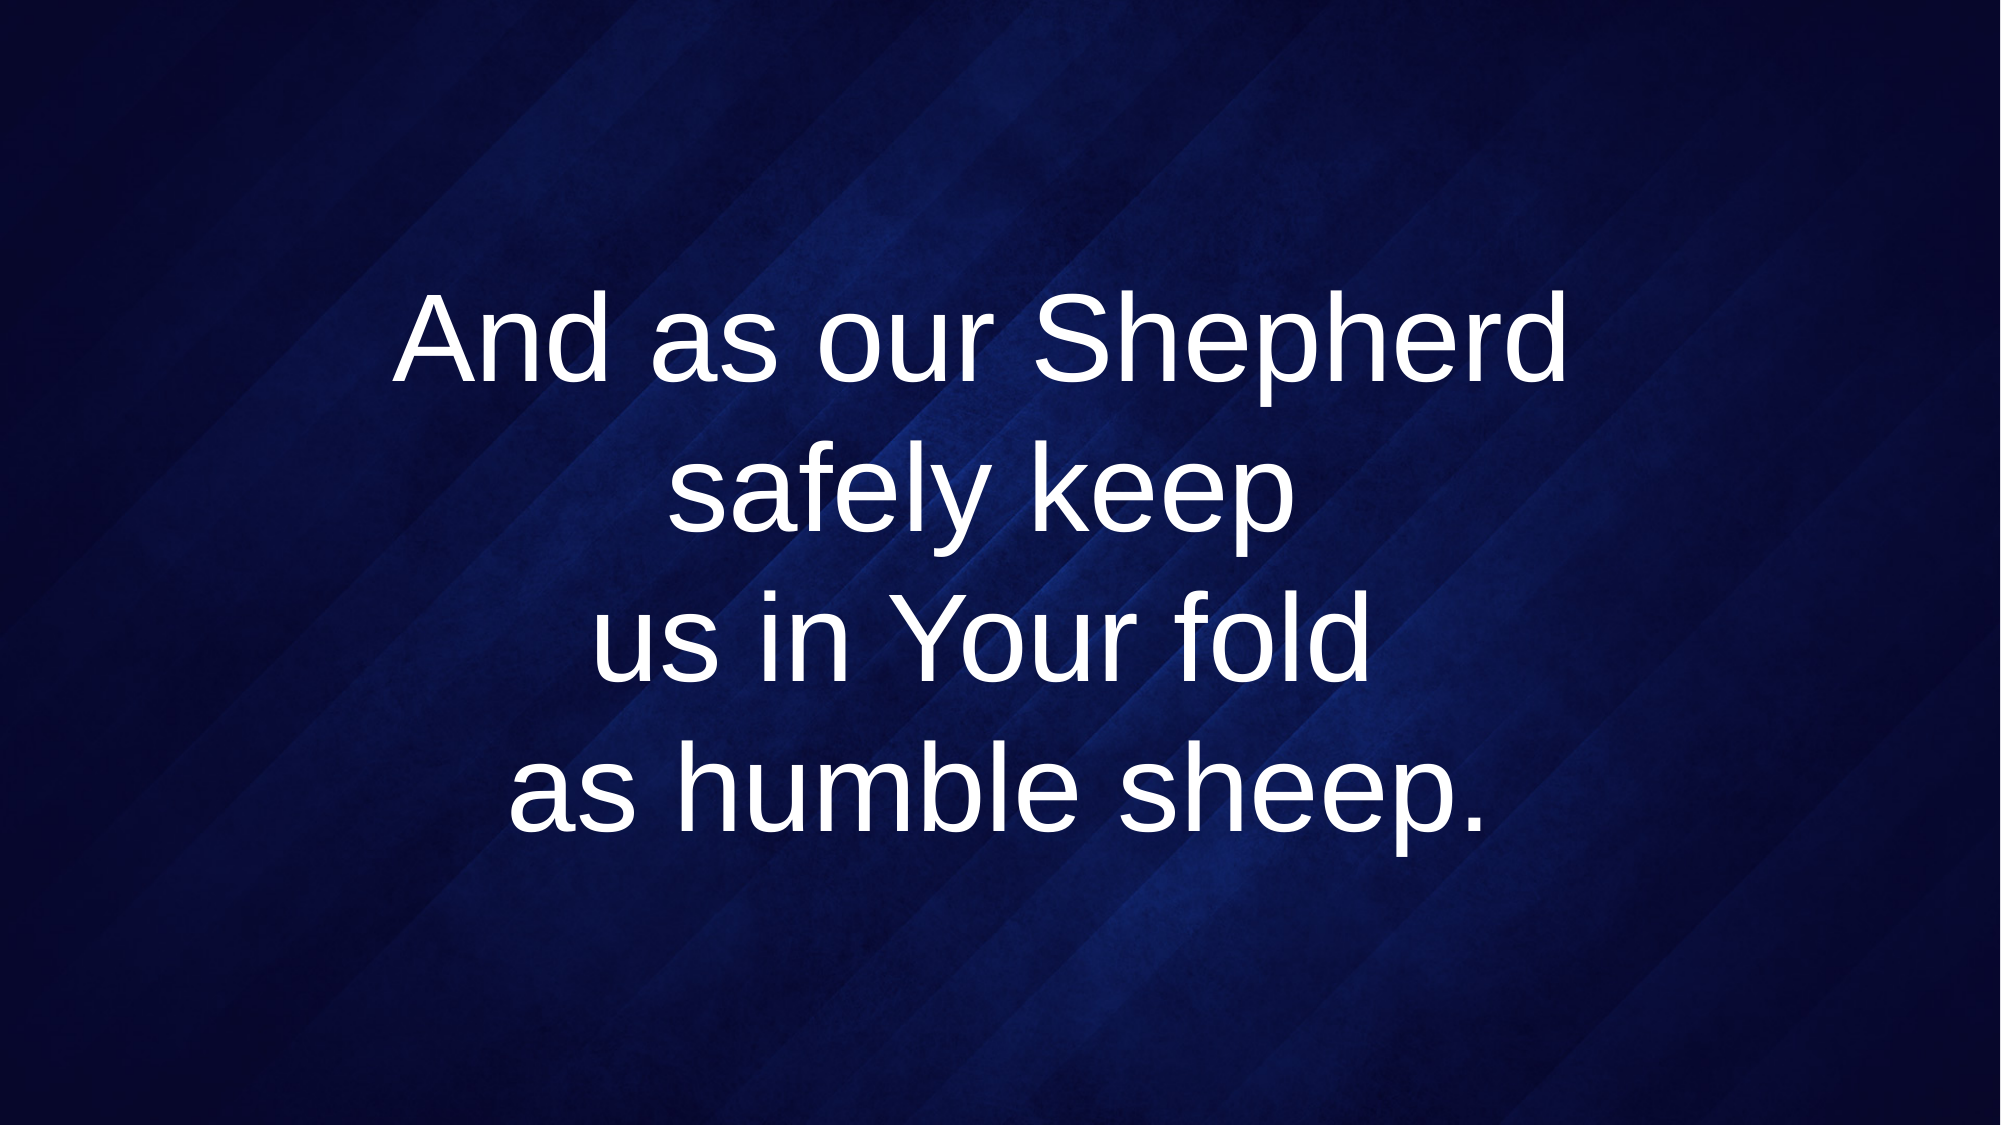

# And as our Shepherd safely keep us in Your fold as humble sheep.